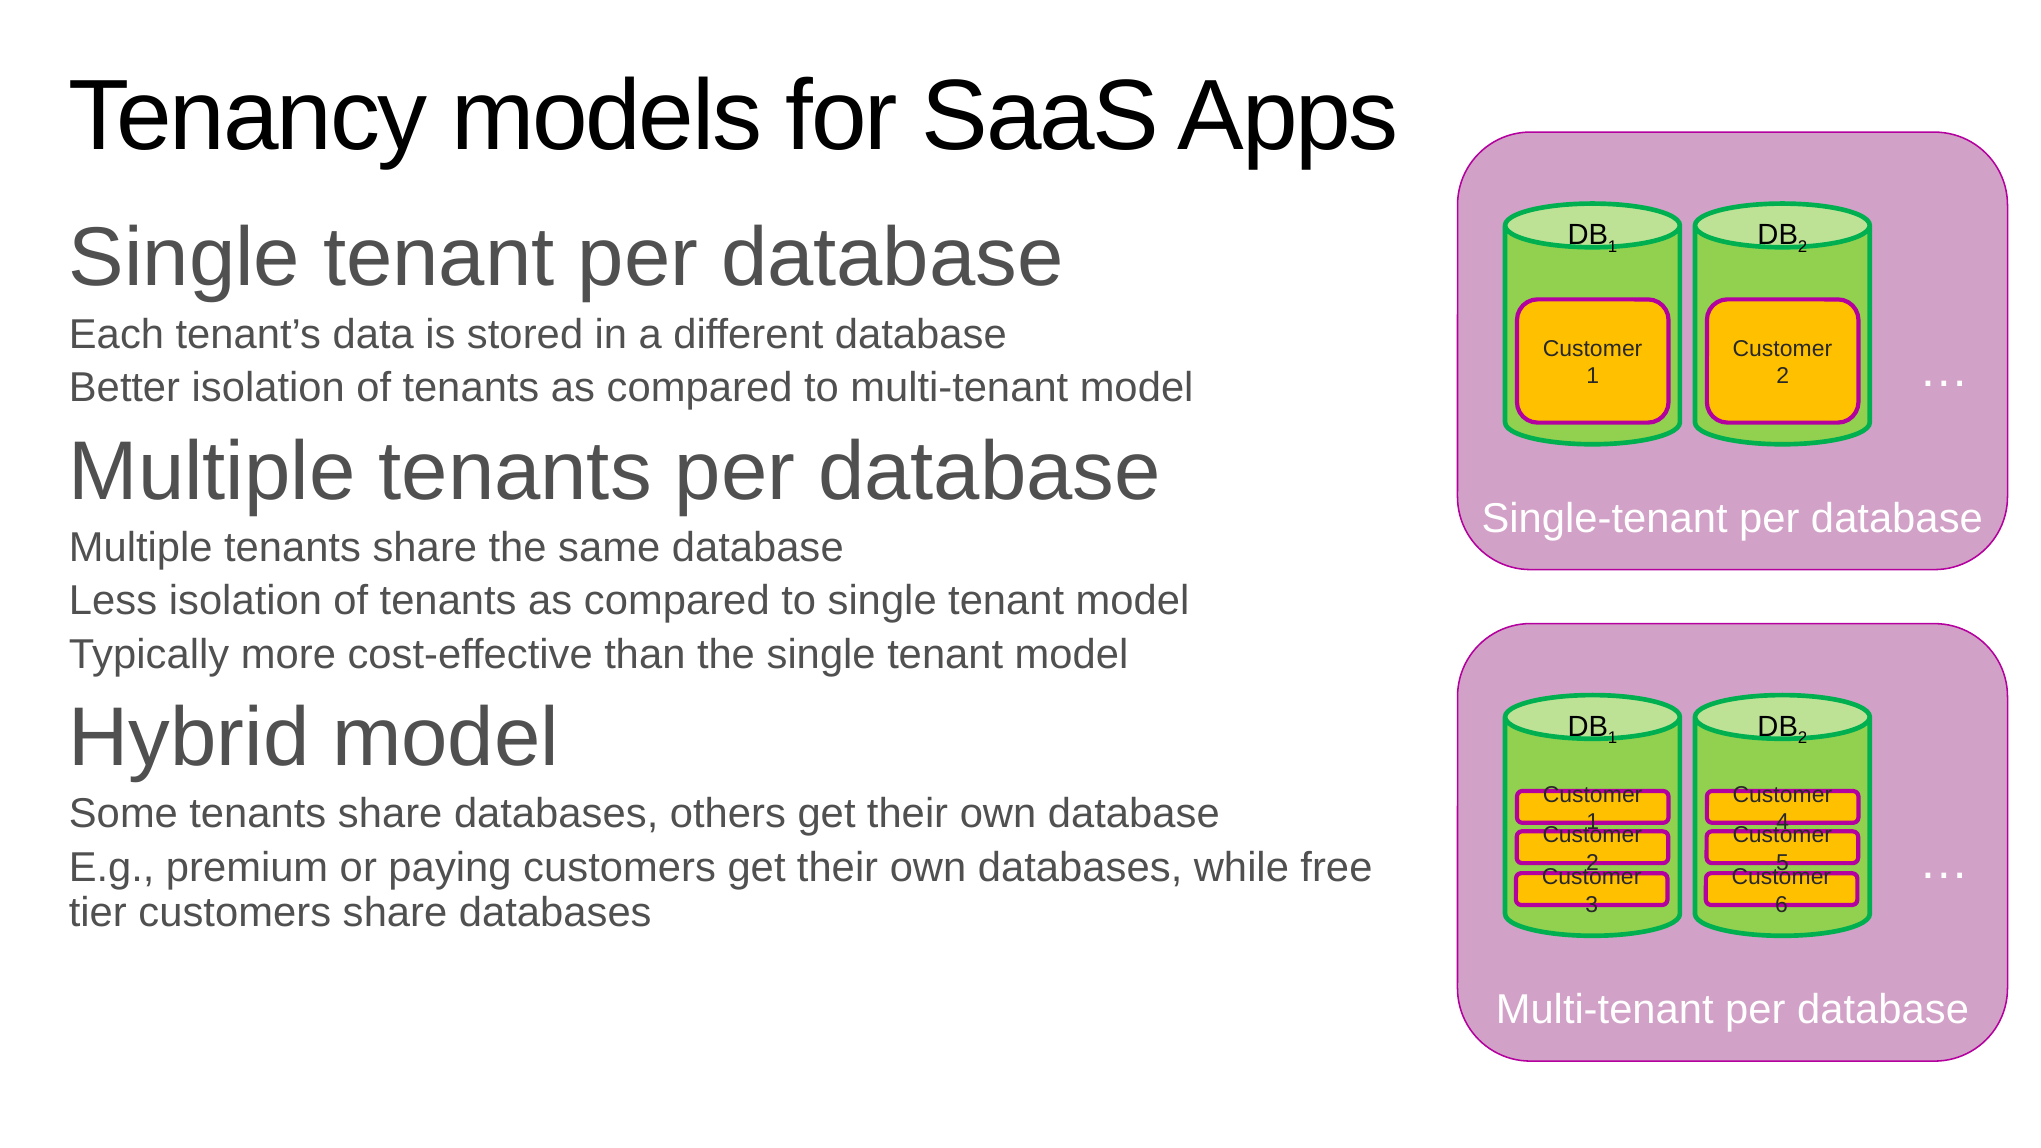

# Tenancy models for SaaS Apps
Single-tenant per database
DB1

DB2

Customer 1
Customer 2
…
Single tenant per database
Each tenant’s data is stored in a different database
Better isolation of tenants as compared to multi-tenant model
Multiple tenants per database
Multiple tenants share the same database
Less isolation of tenants as compared to single tenant model
Typically more cost-effective than the single tenant model
Hybrid model
Some tenants share databases, others get their own database
E.g., premium or paying customers get their own databases, while free tier customers share databases

Multi-tenant per database
DB1

DB2

Customer 1
Customer 4
…
Customer 2
Customer 5
Customer 3
Customer 6